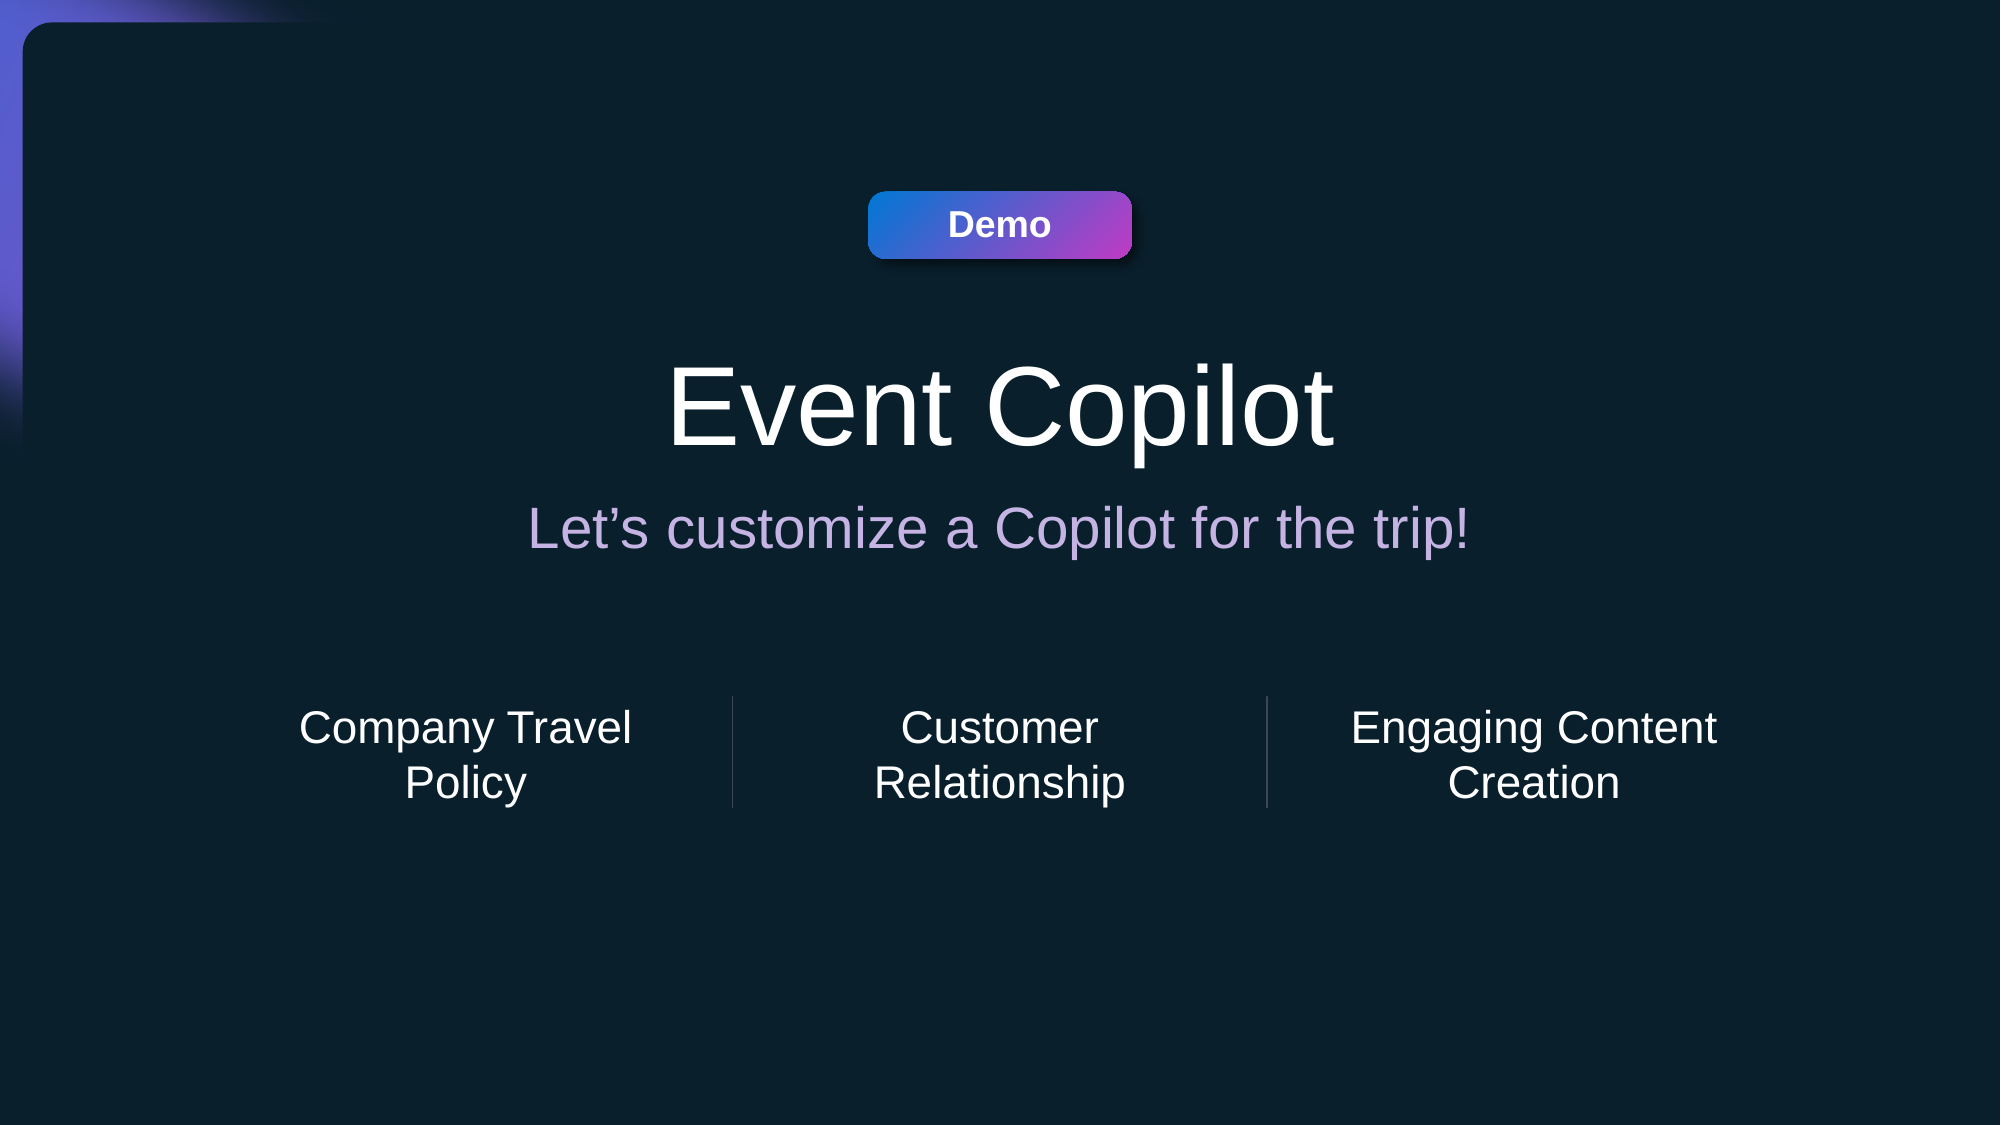

Demo
Event Copilot
Let’s customize a Copilot for the trip!
Company Travel Policy
Customer Relationship
Engaging Content Creation